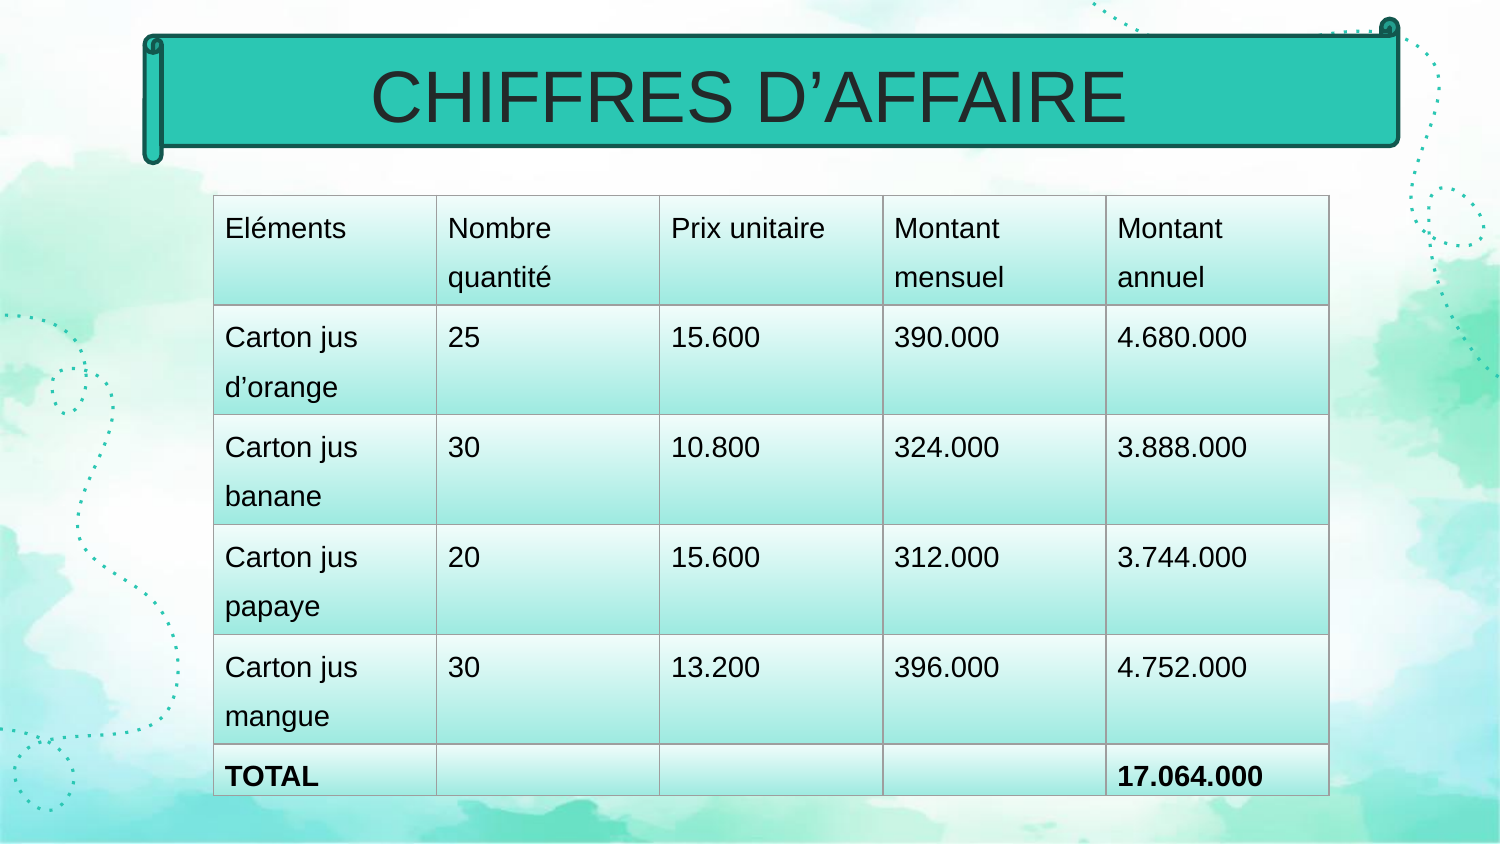

# CHIFFRES D’AFFAIRE
| Eléments | Nombre quantité | Prix unitaire | Montant mensuel | Montant annuel |
| --- | --- | --- | --- | --- |
| Carton jus d’orange | 25 | 15.600 | 390.000 | 4.680.000 |
| Carton jus banane | 30 | 10.800 | 324.000 | 3.888.000 |
| Carton jus papaye | 20 | 15.600 | 312.000 | 3.744.000 |
| Carton jus mangue | 30 | 13.200 | 396.000 | 4.752.000 |
| TOTAL |  |  |  | 17.064.000 |